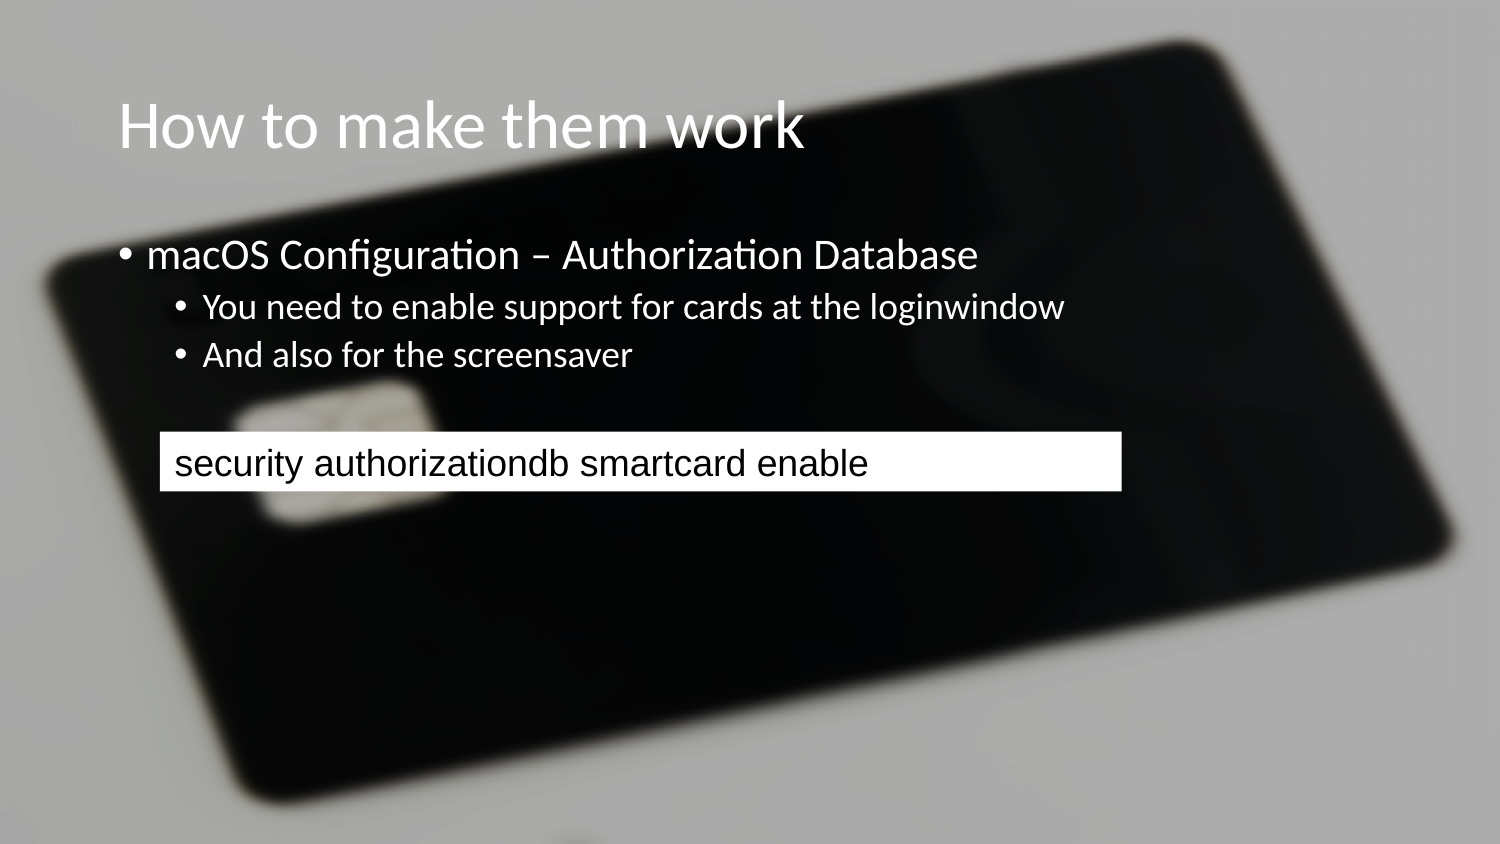

# How to make them work
macOS Configuration – Authorization Database
You need to enable support for cards at the loginwindow
And also for the screensaver
security authorizationdb smartcard enable